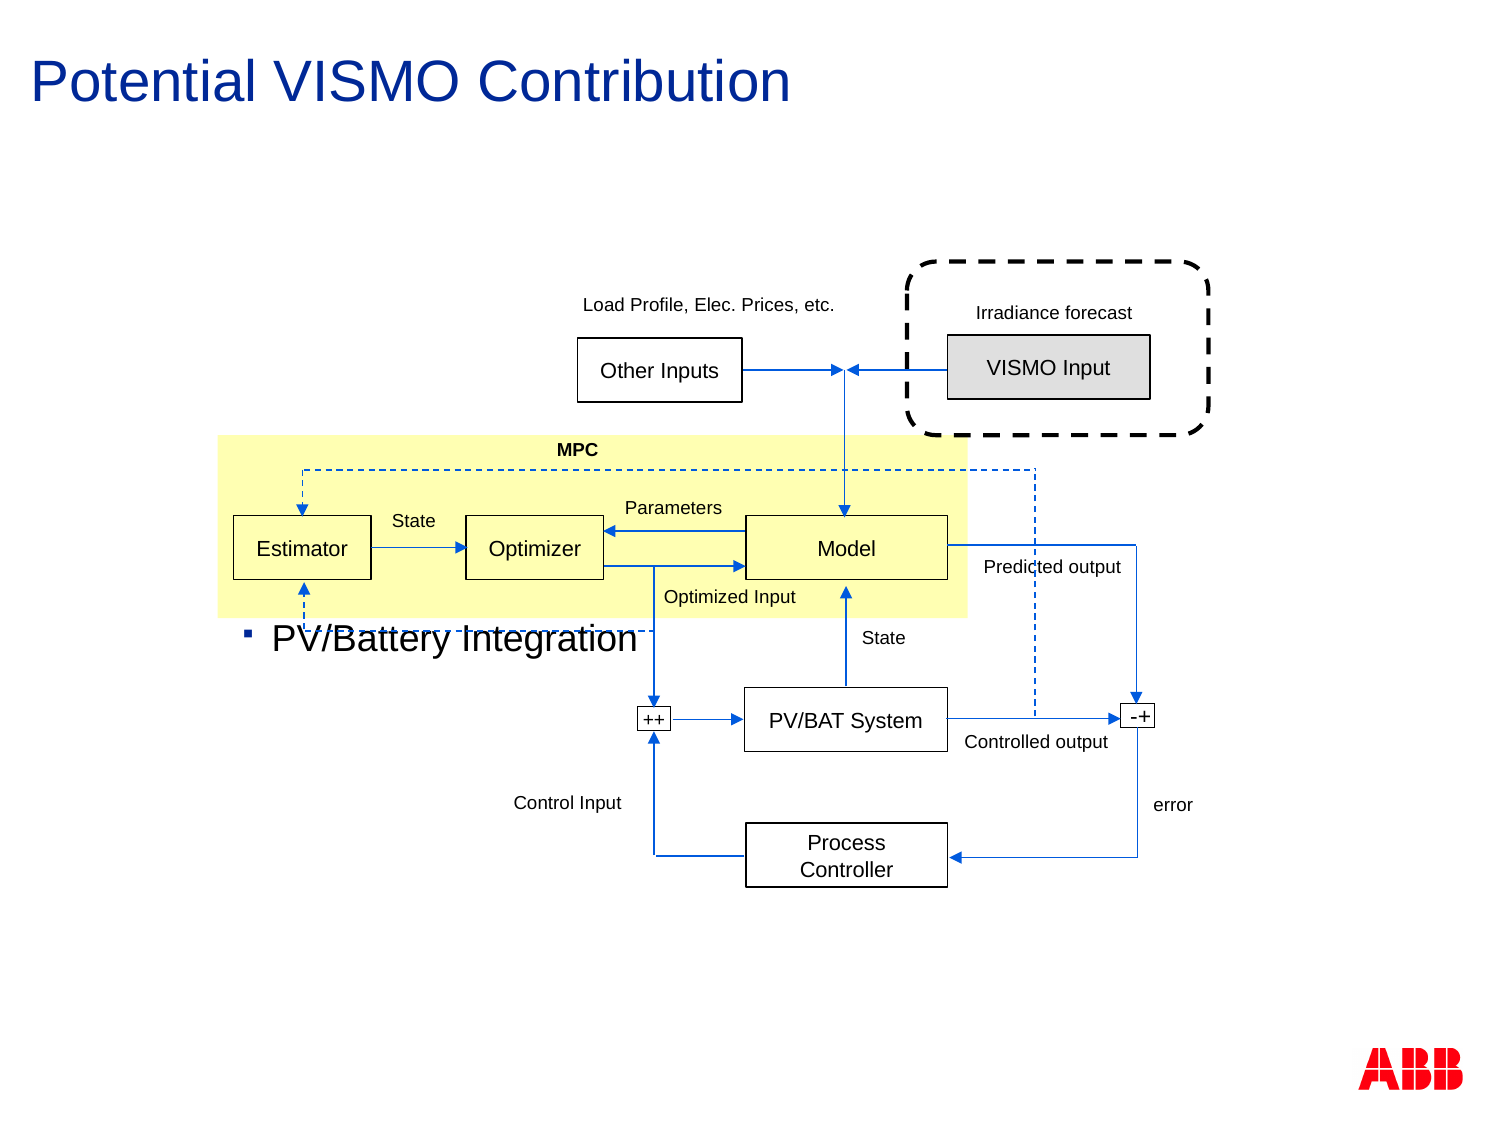

# Potential VISMO Contribution
PV/Battery Integration

Load Profile, Elec. Prices, etc.
Irradiance forecast
VISMO Input
Other Inputs
MPC

Parameters
State
Model
Estimator
Optimizer
Predicted output
Optimized Input
State
PV/BAT System
 -+
++
Controlled output
Control Input
error
Process Controller